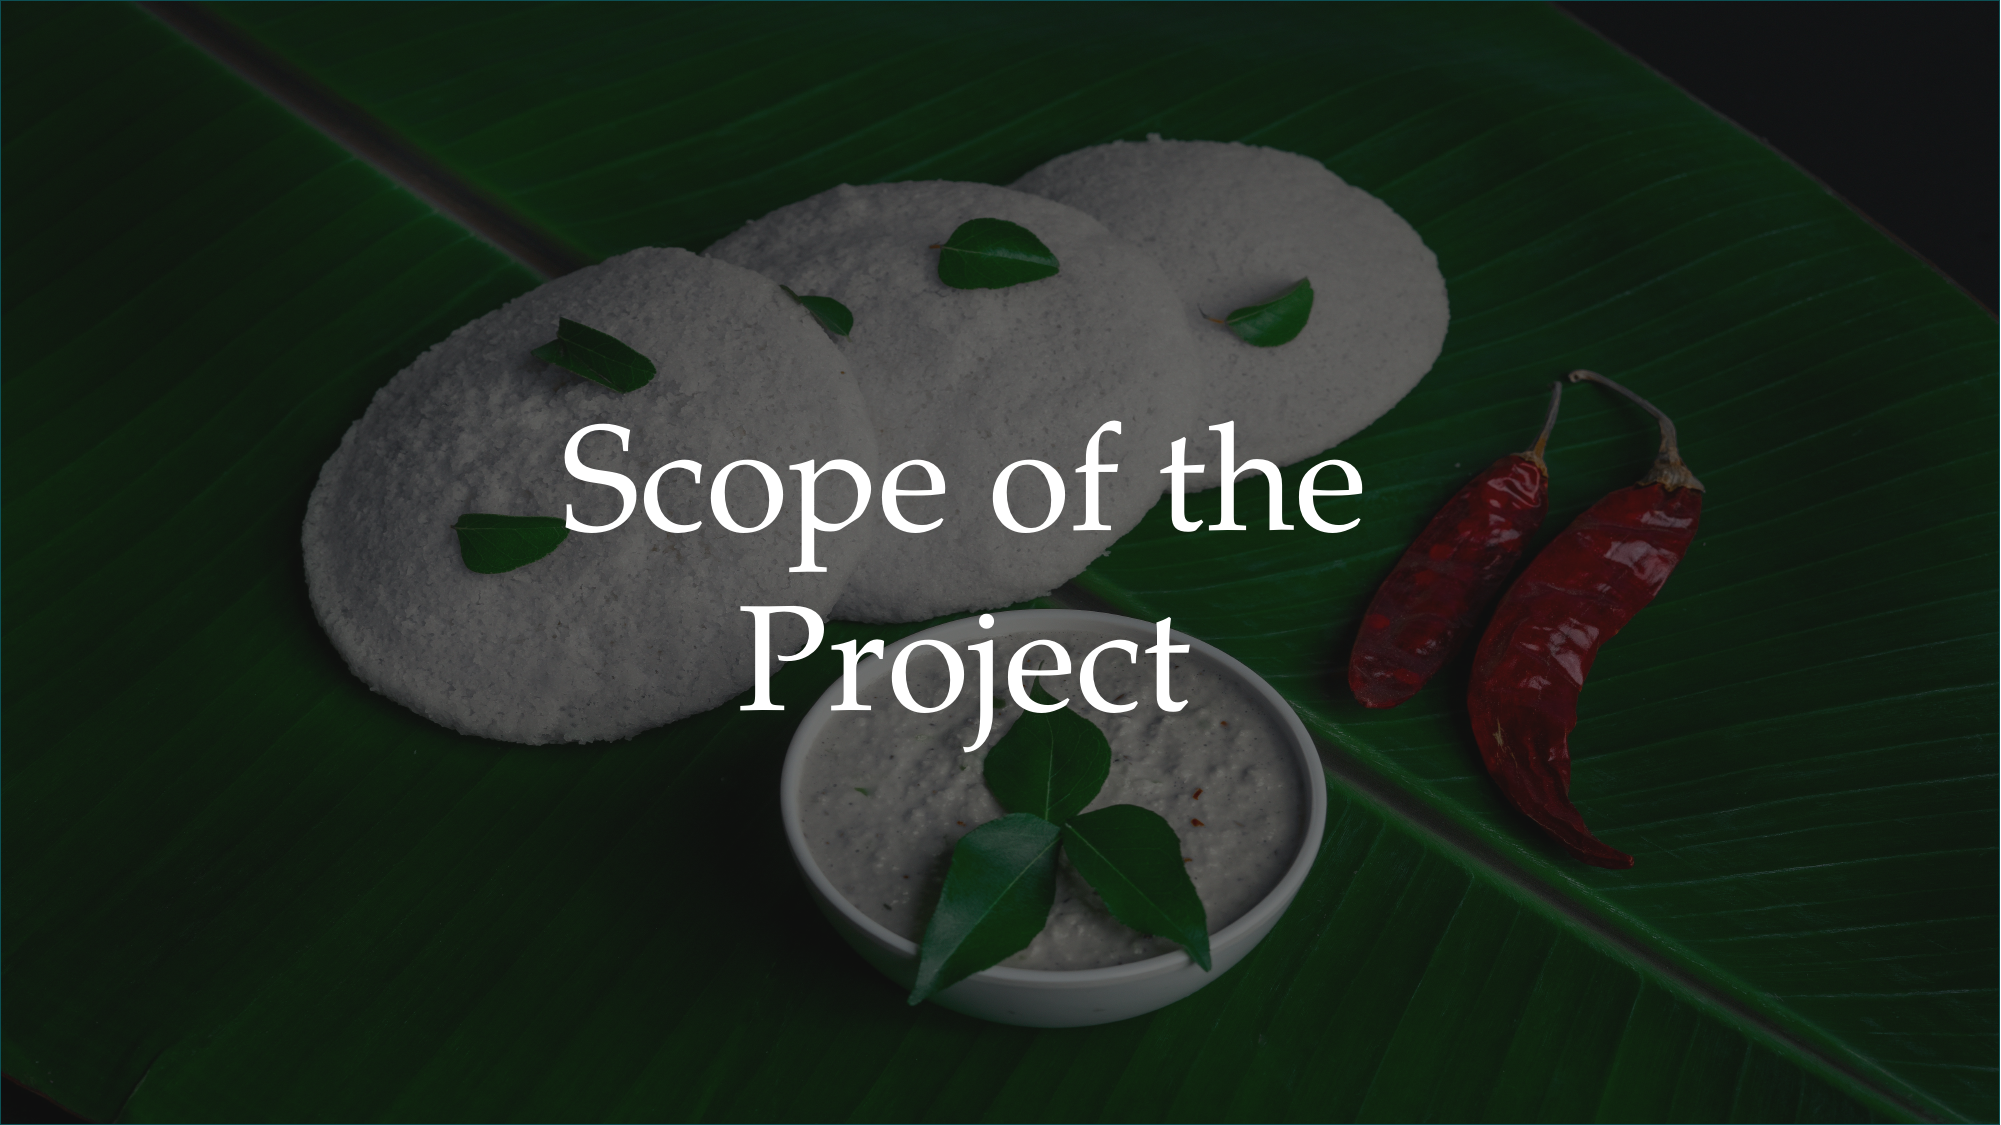

Scope of the Project
MealMate aims to address the specific challenges faced by students in managing their meals effectively while living on their own by:

allowing students to easily create and store recipes, including details such as ingredients, quantities, serving sizes, and nutritional information.

enables students to plan their meals for the week by selecting recipes from their library and scheduling them on a calendar interface.

Allows them to track their daily nutritional intake by comparing their actual consumption against preset targets or customizable goals.